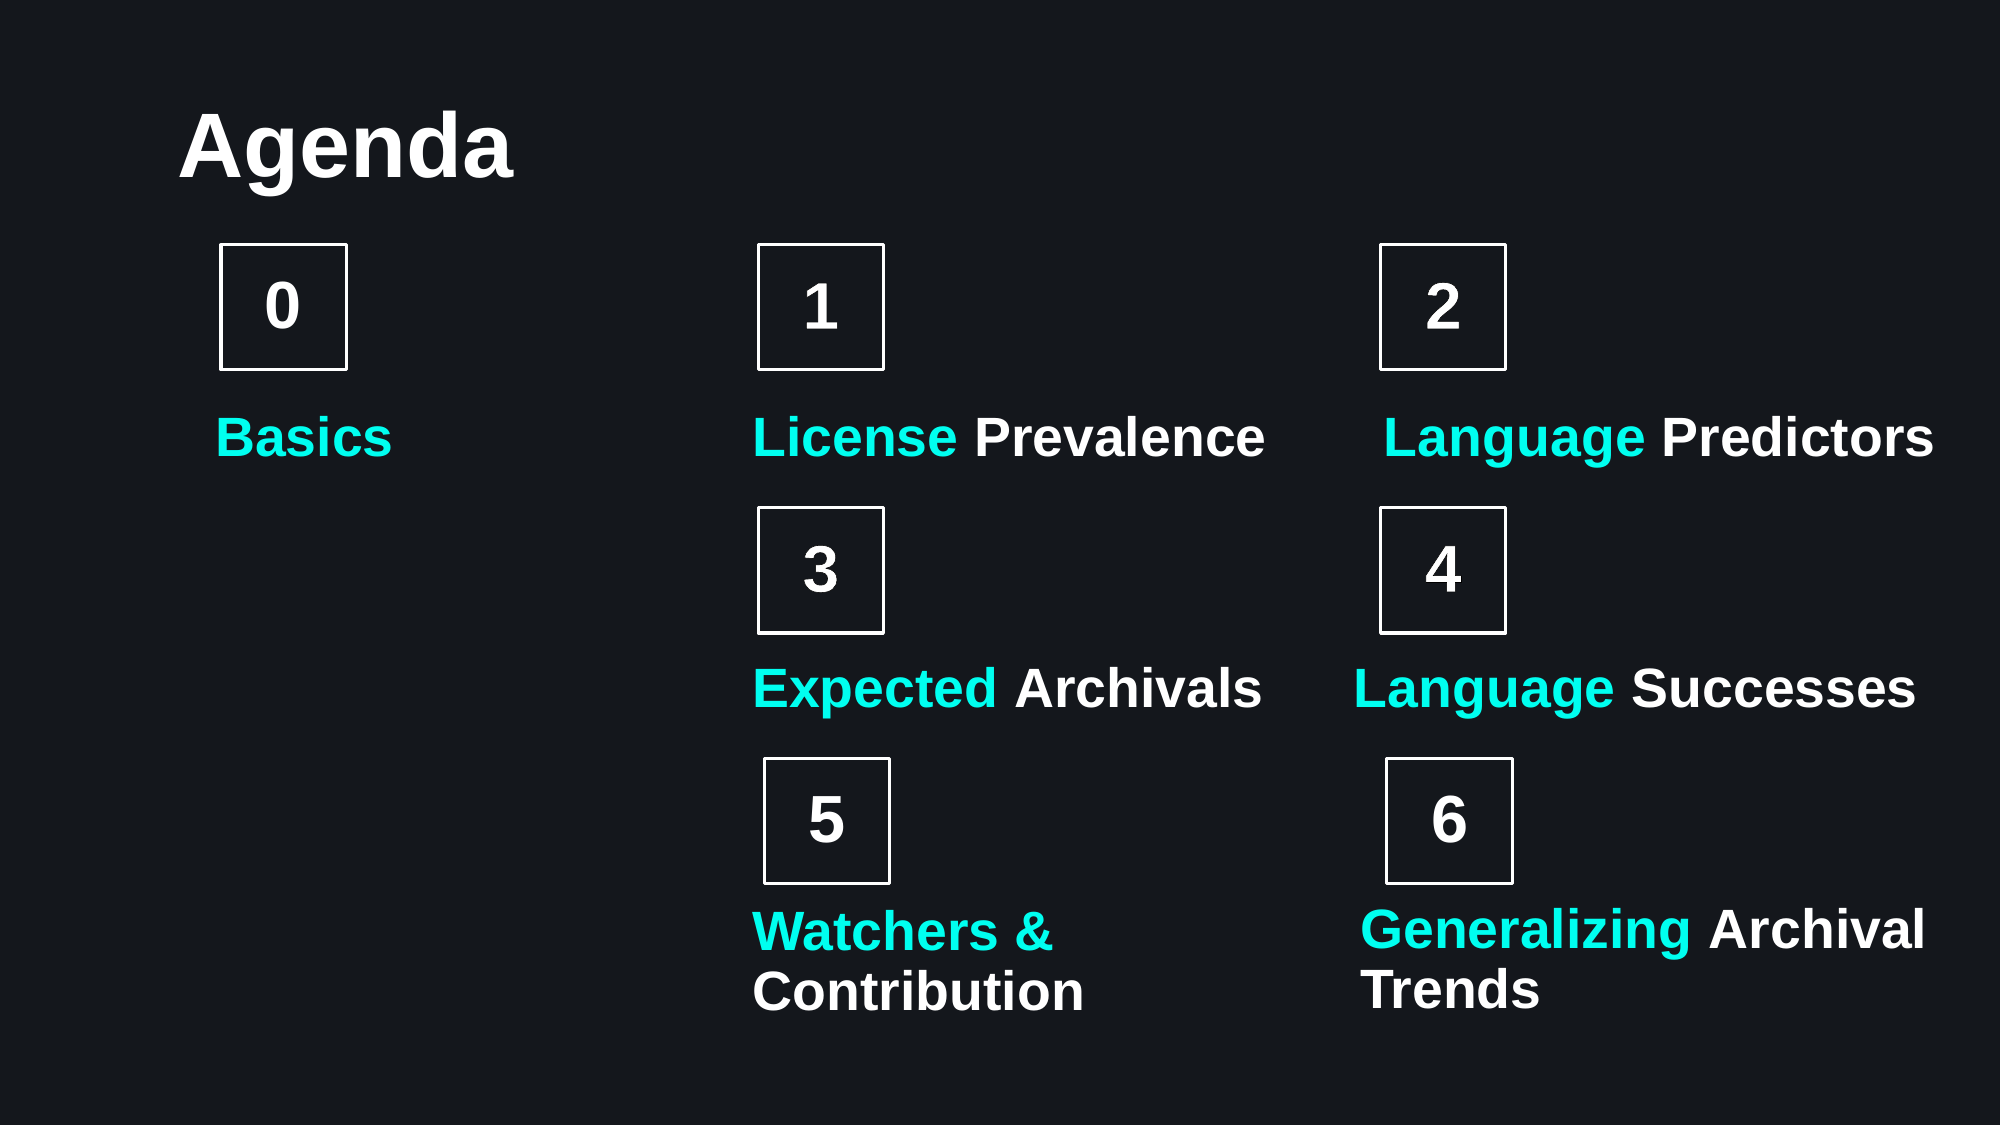

Agenda
0
1
2
Basics
License Prevalence
Language Predictors
3
4
Expected Archivals
Language Successes
5
6
Generalizing Archival Trends
Watchers & Contribution